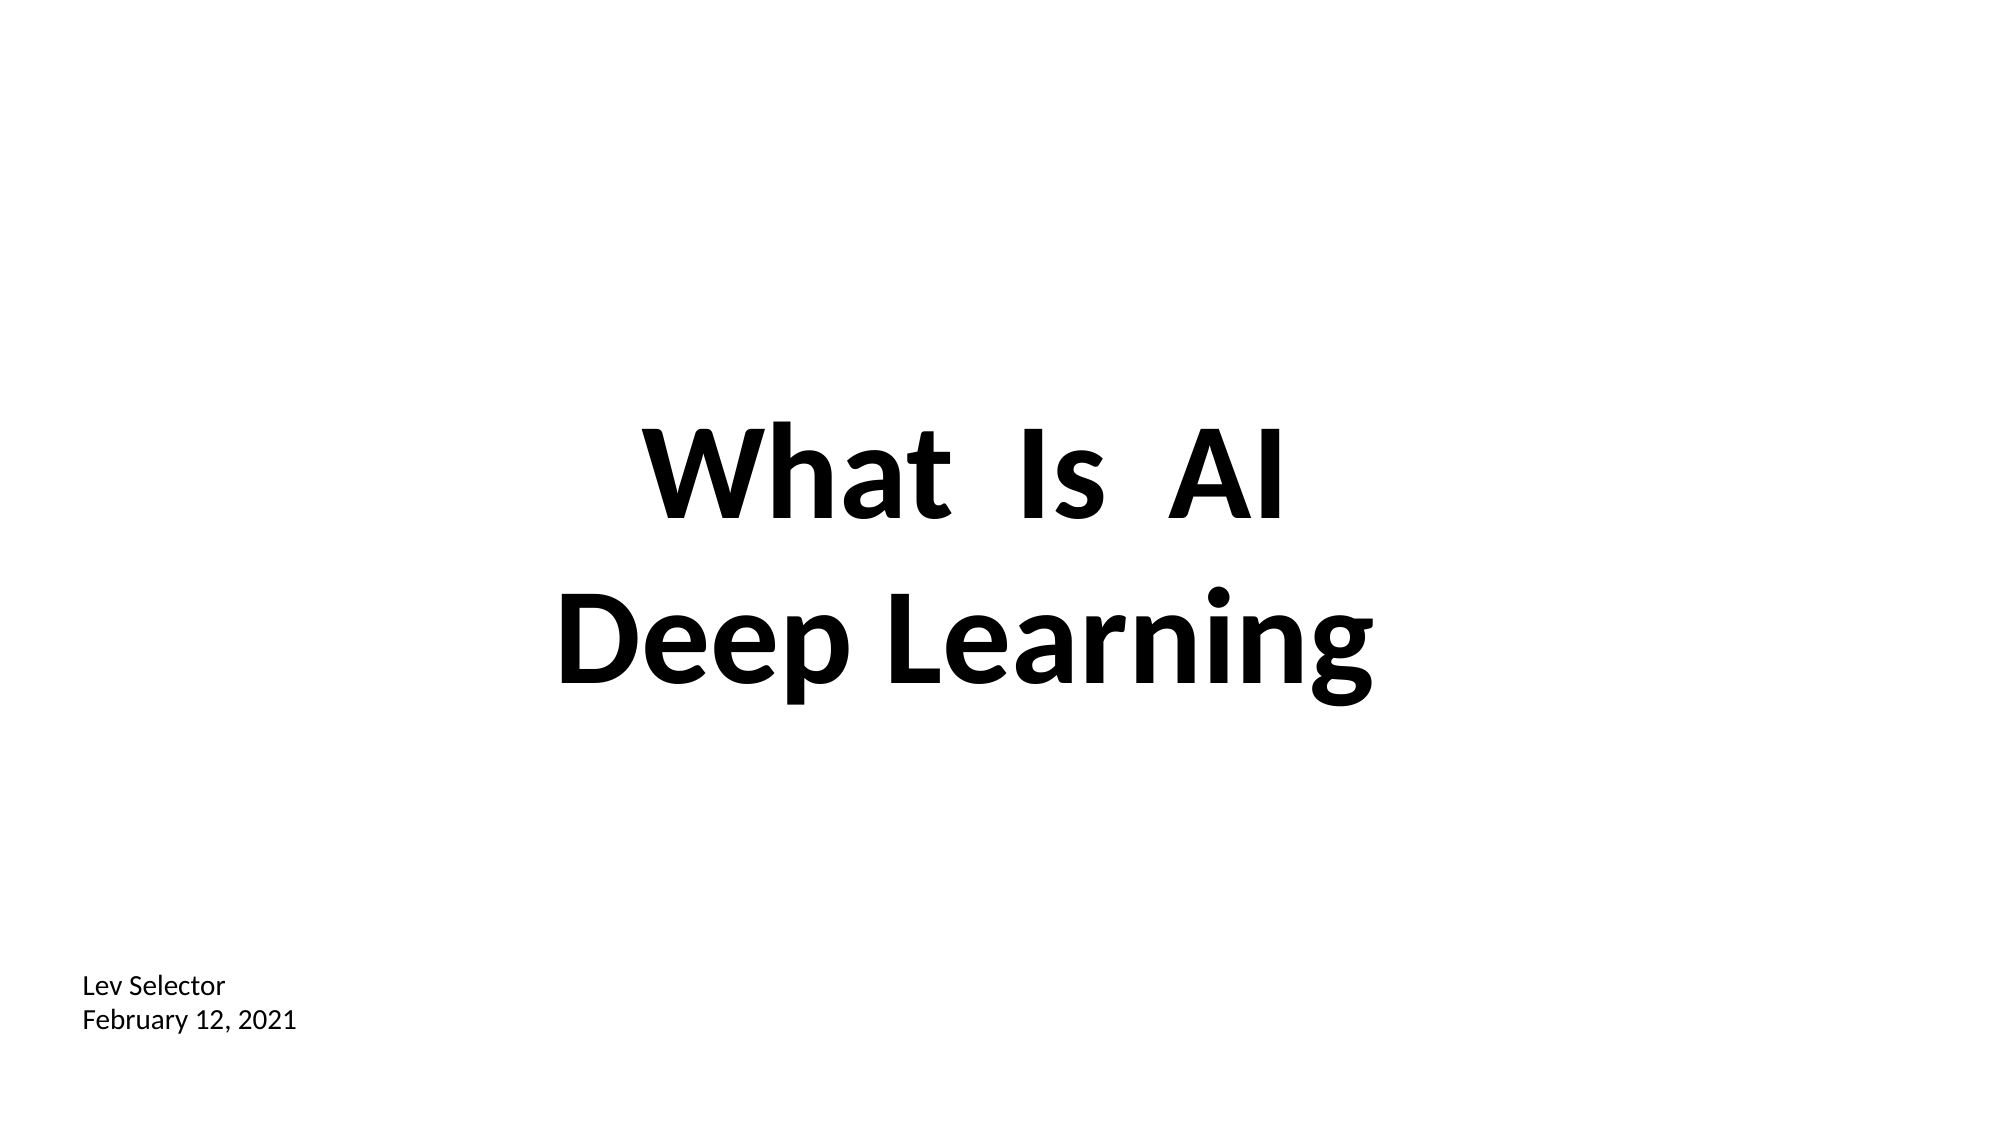

What  Is  AI
Deep Learning
Lev Selector
February 12, 2021